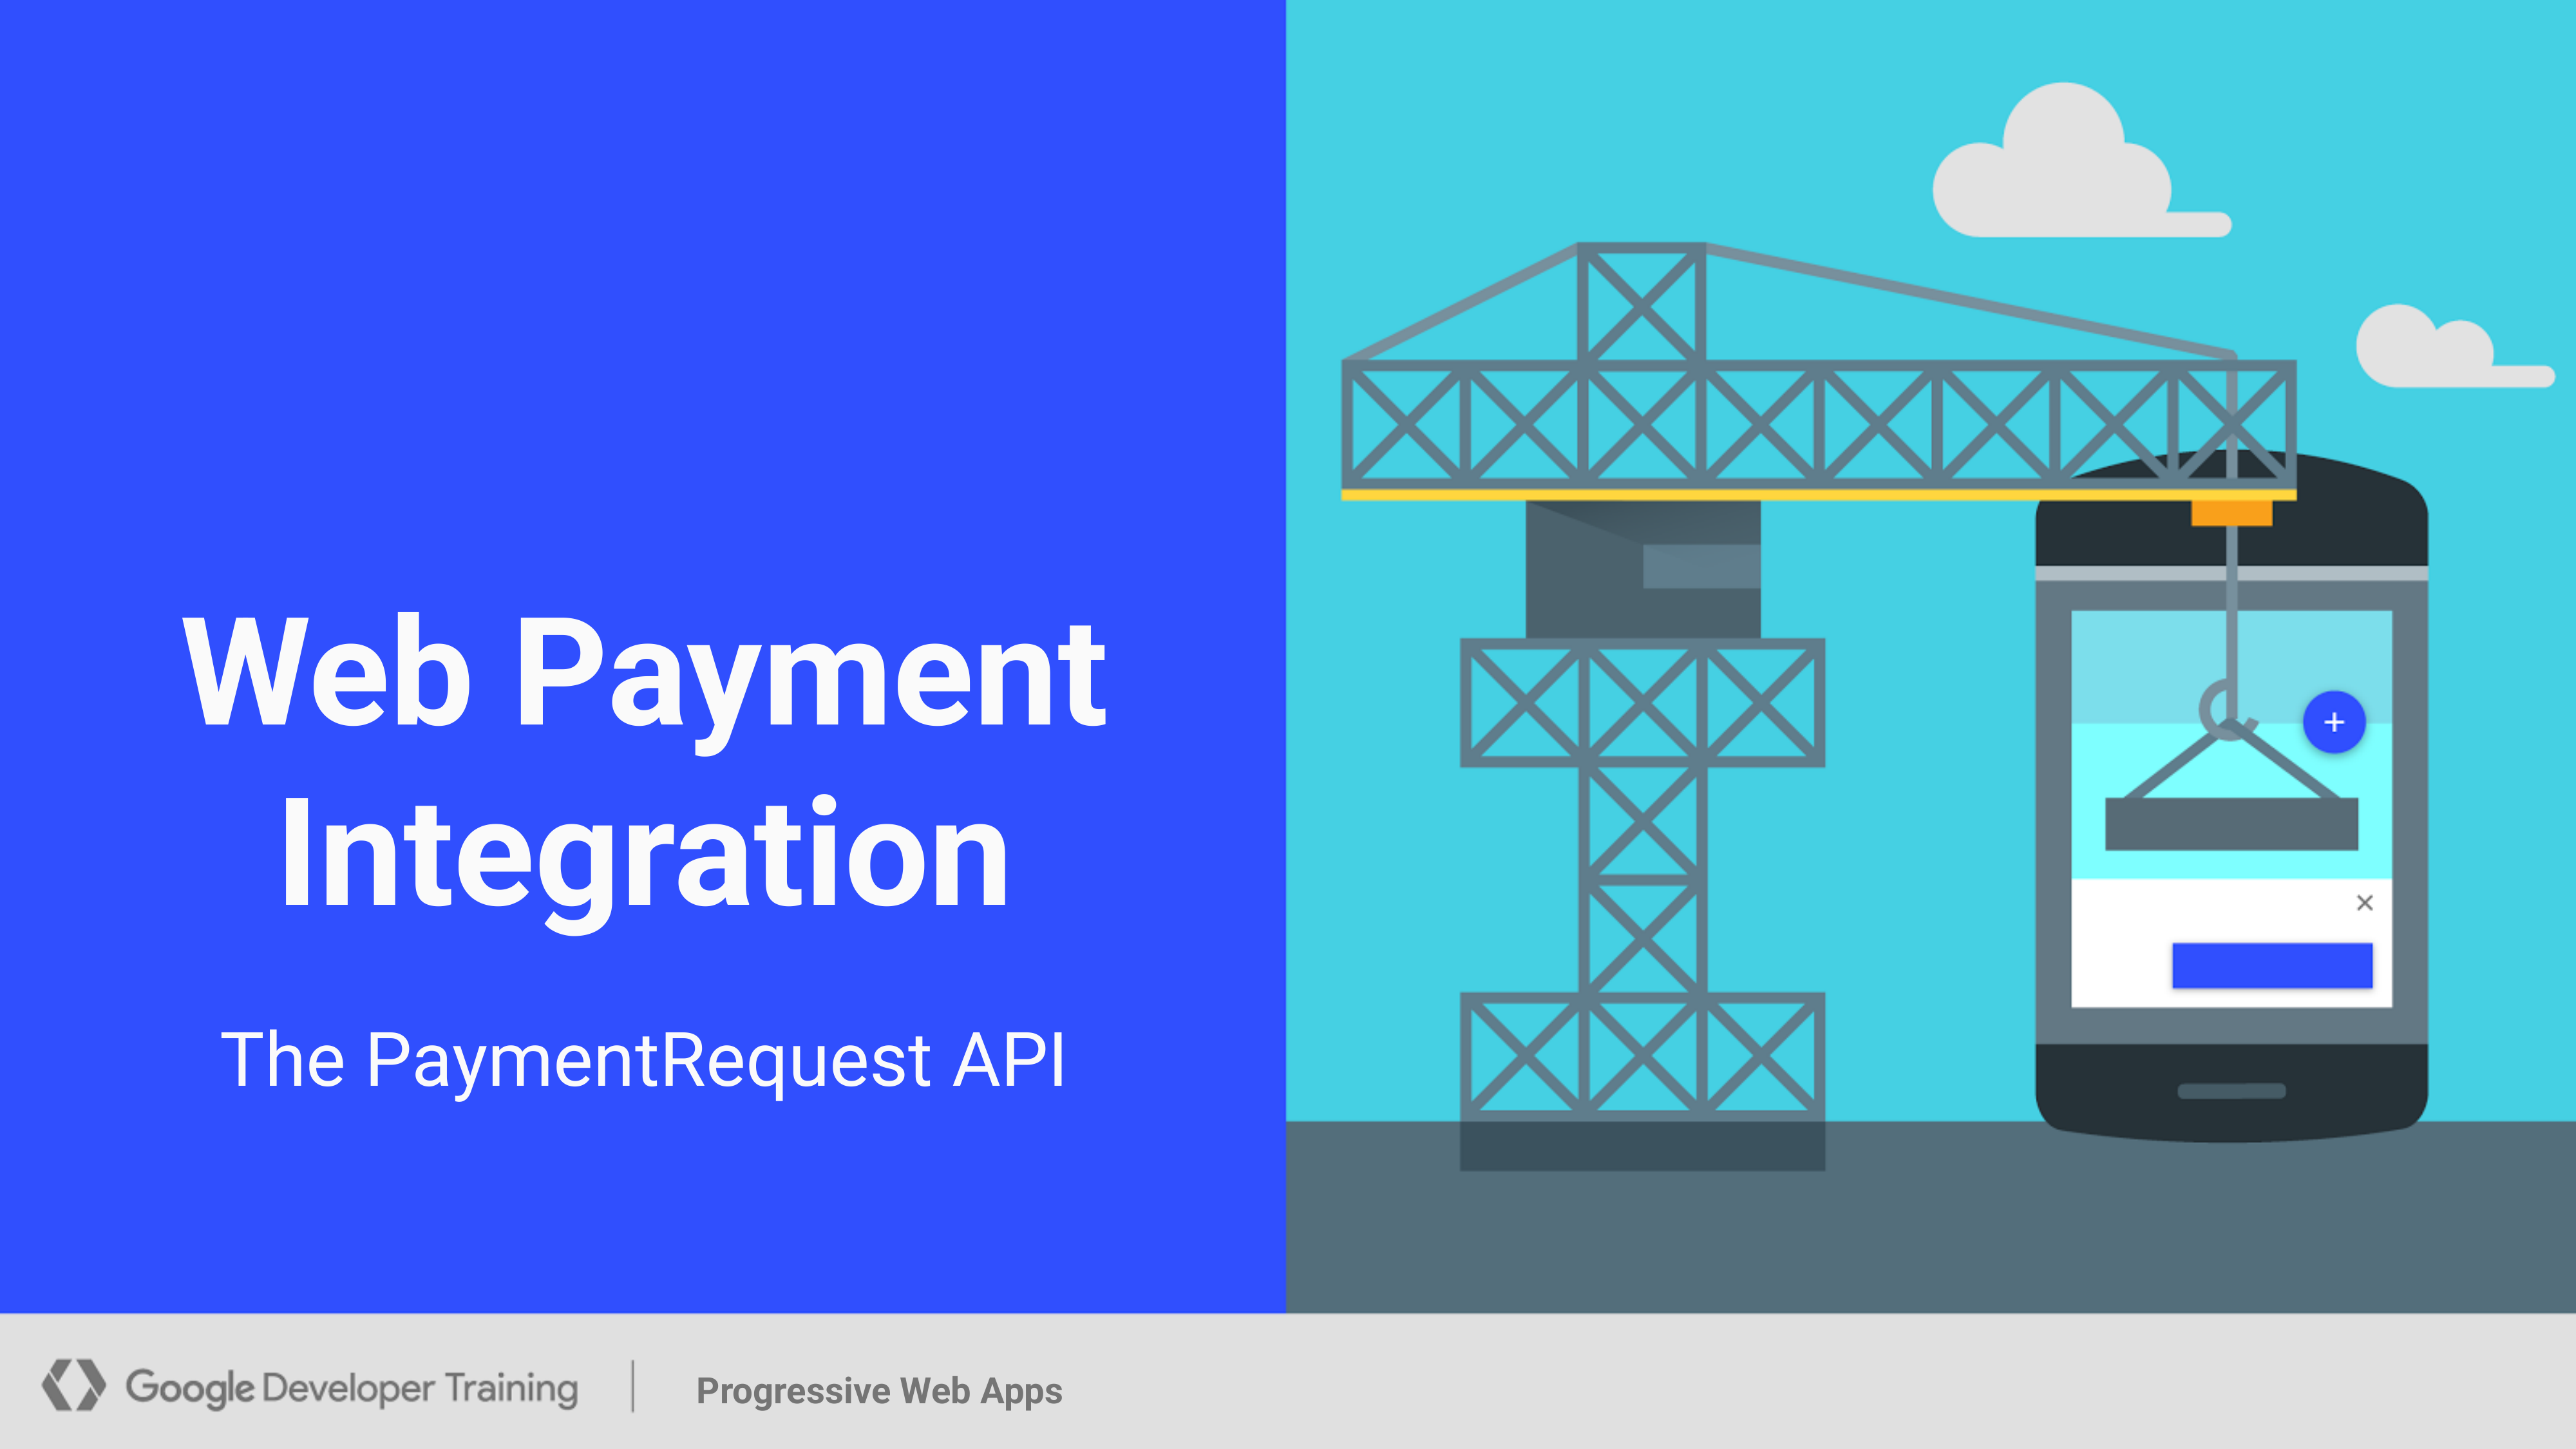

# Web Payment Integration
The PaymentRequest API